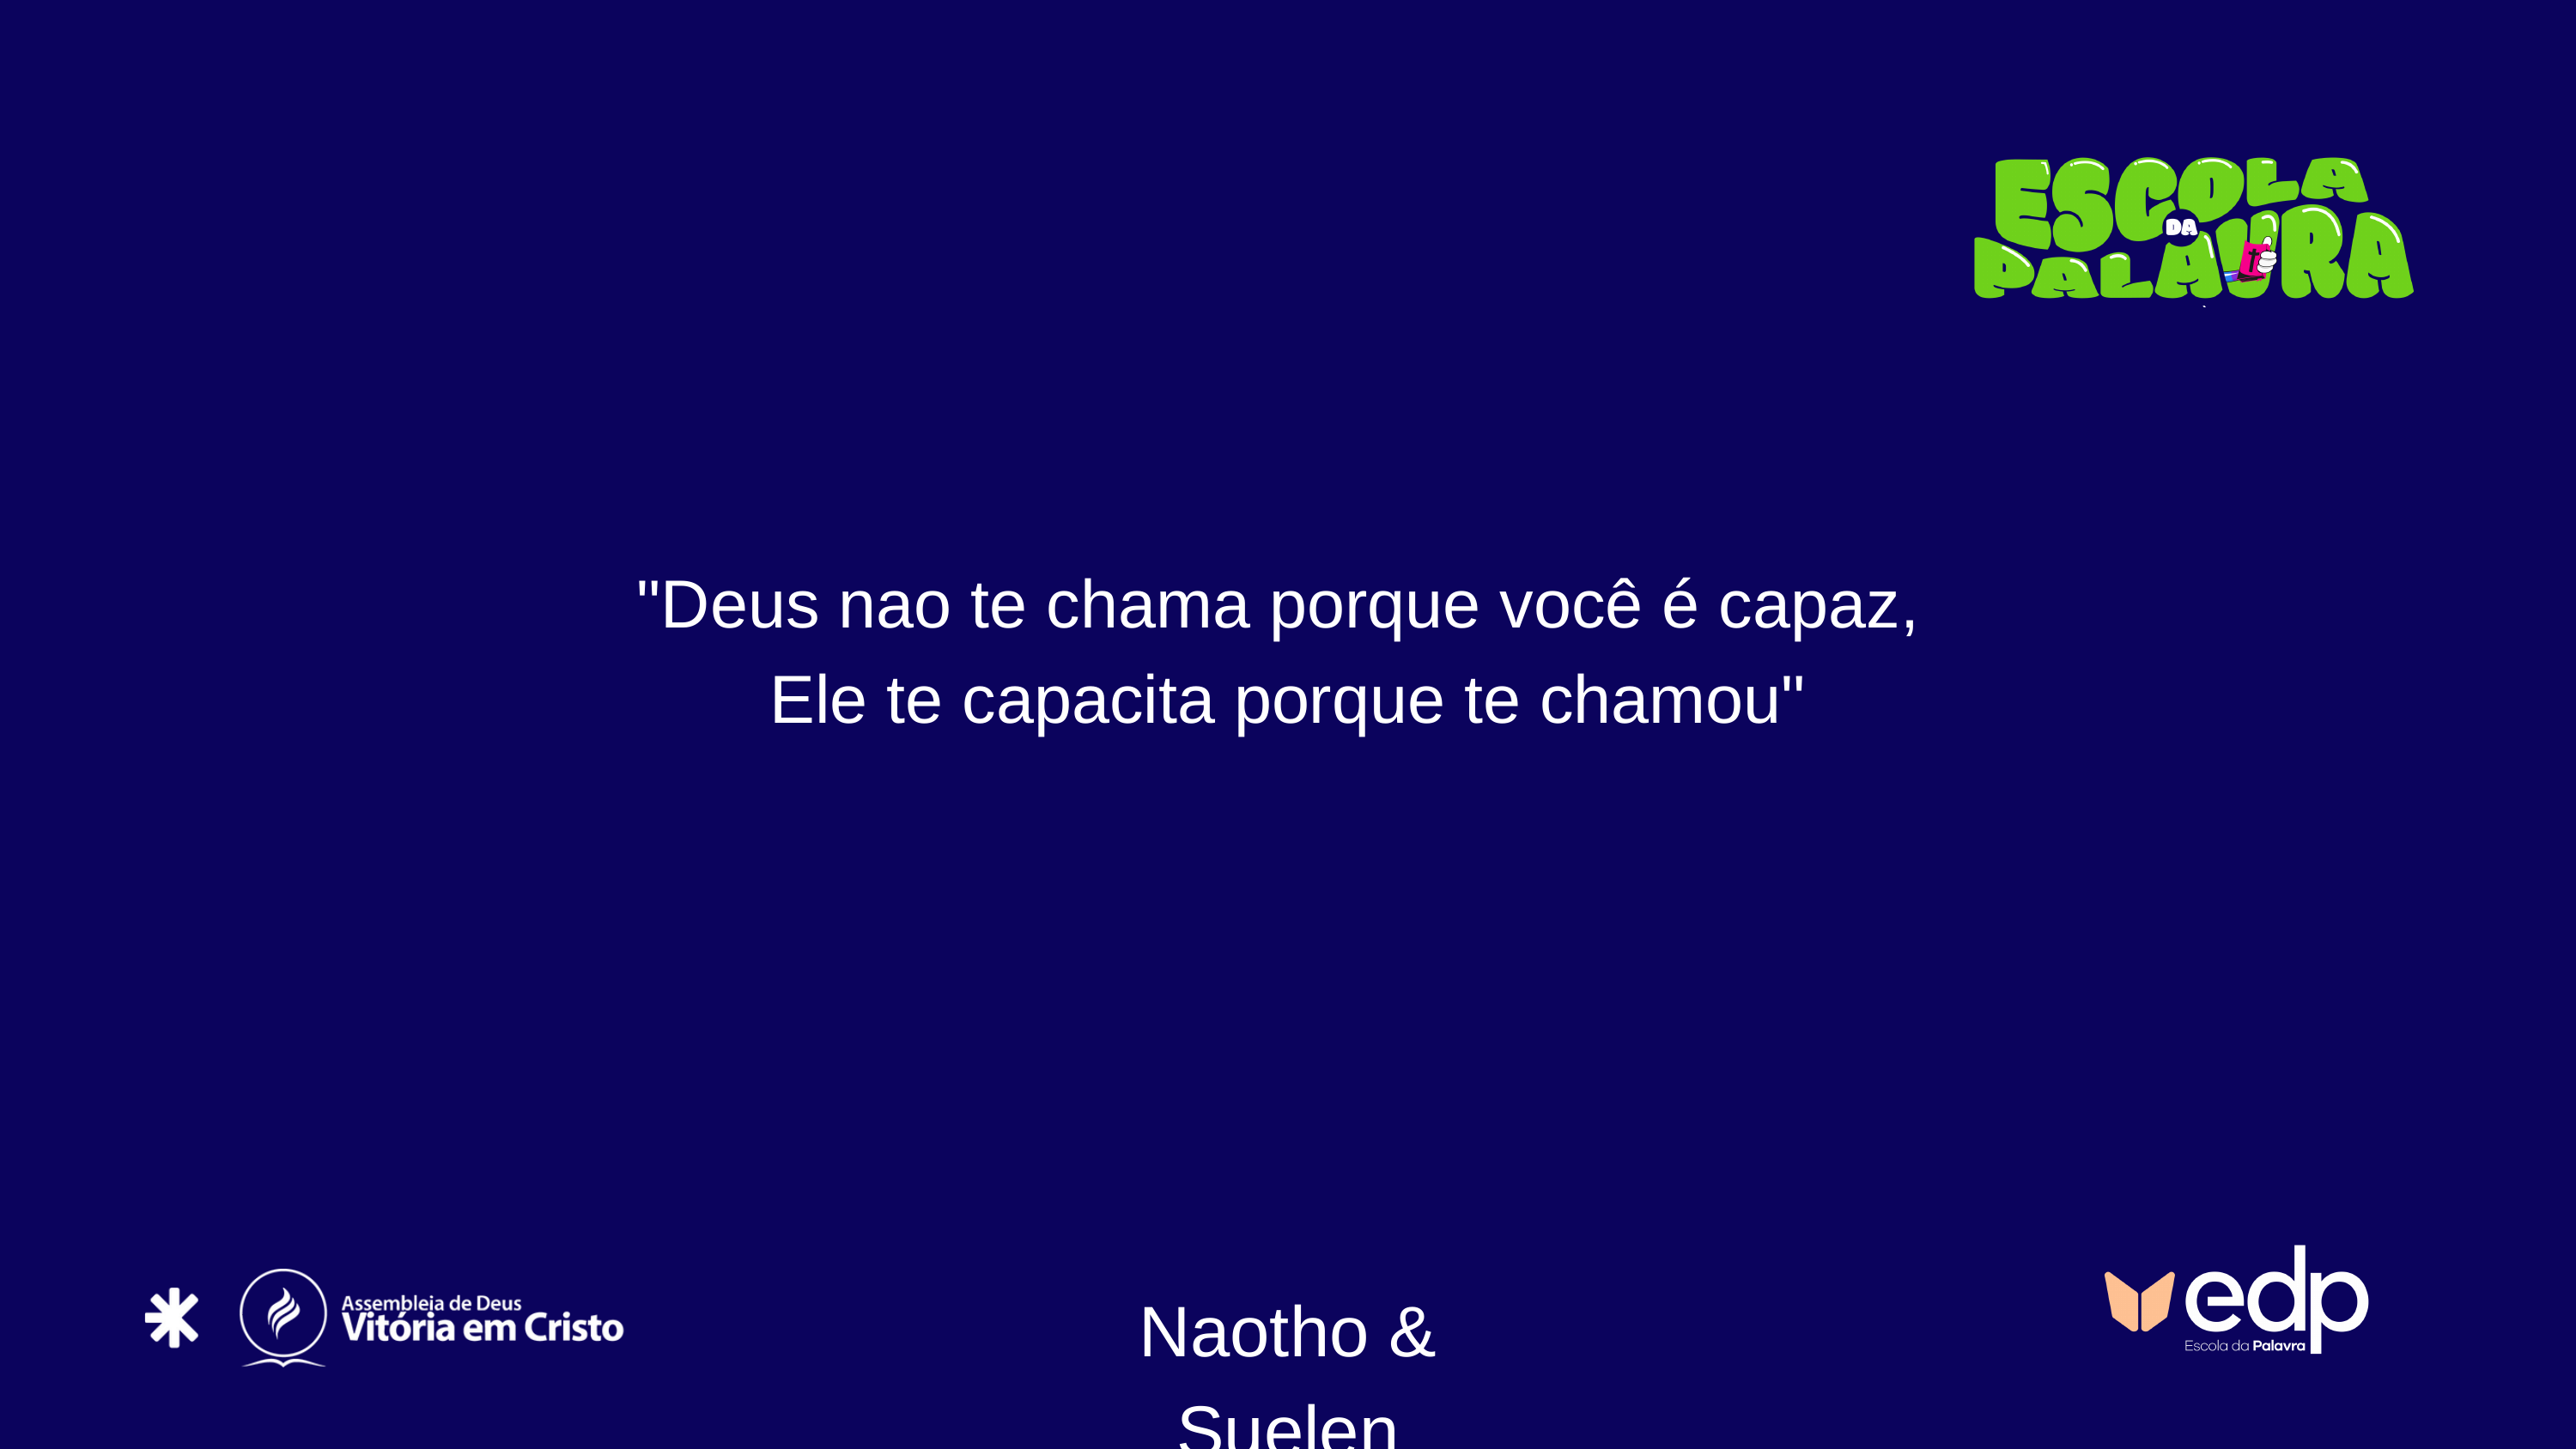

"Deus nao te chama porque você é capaz,
Ele te capacita porque te chamou"

Naotho & Suelen